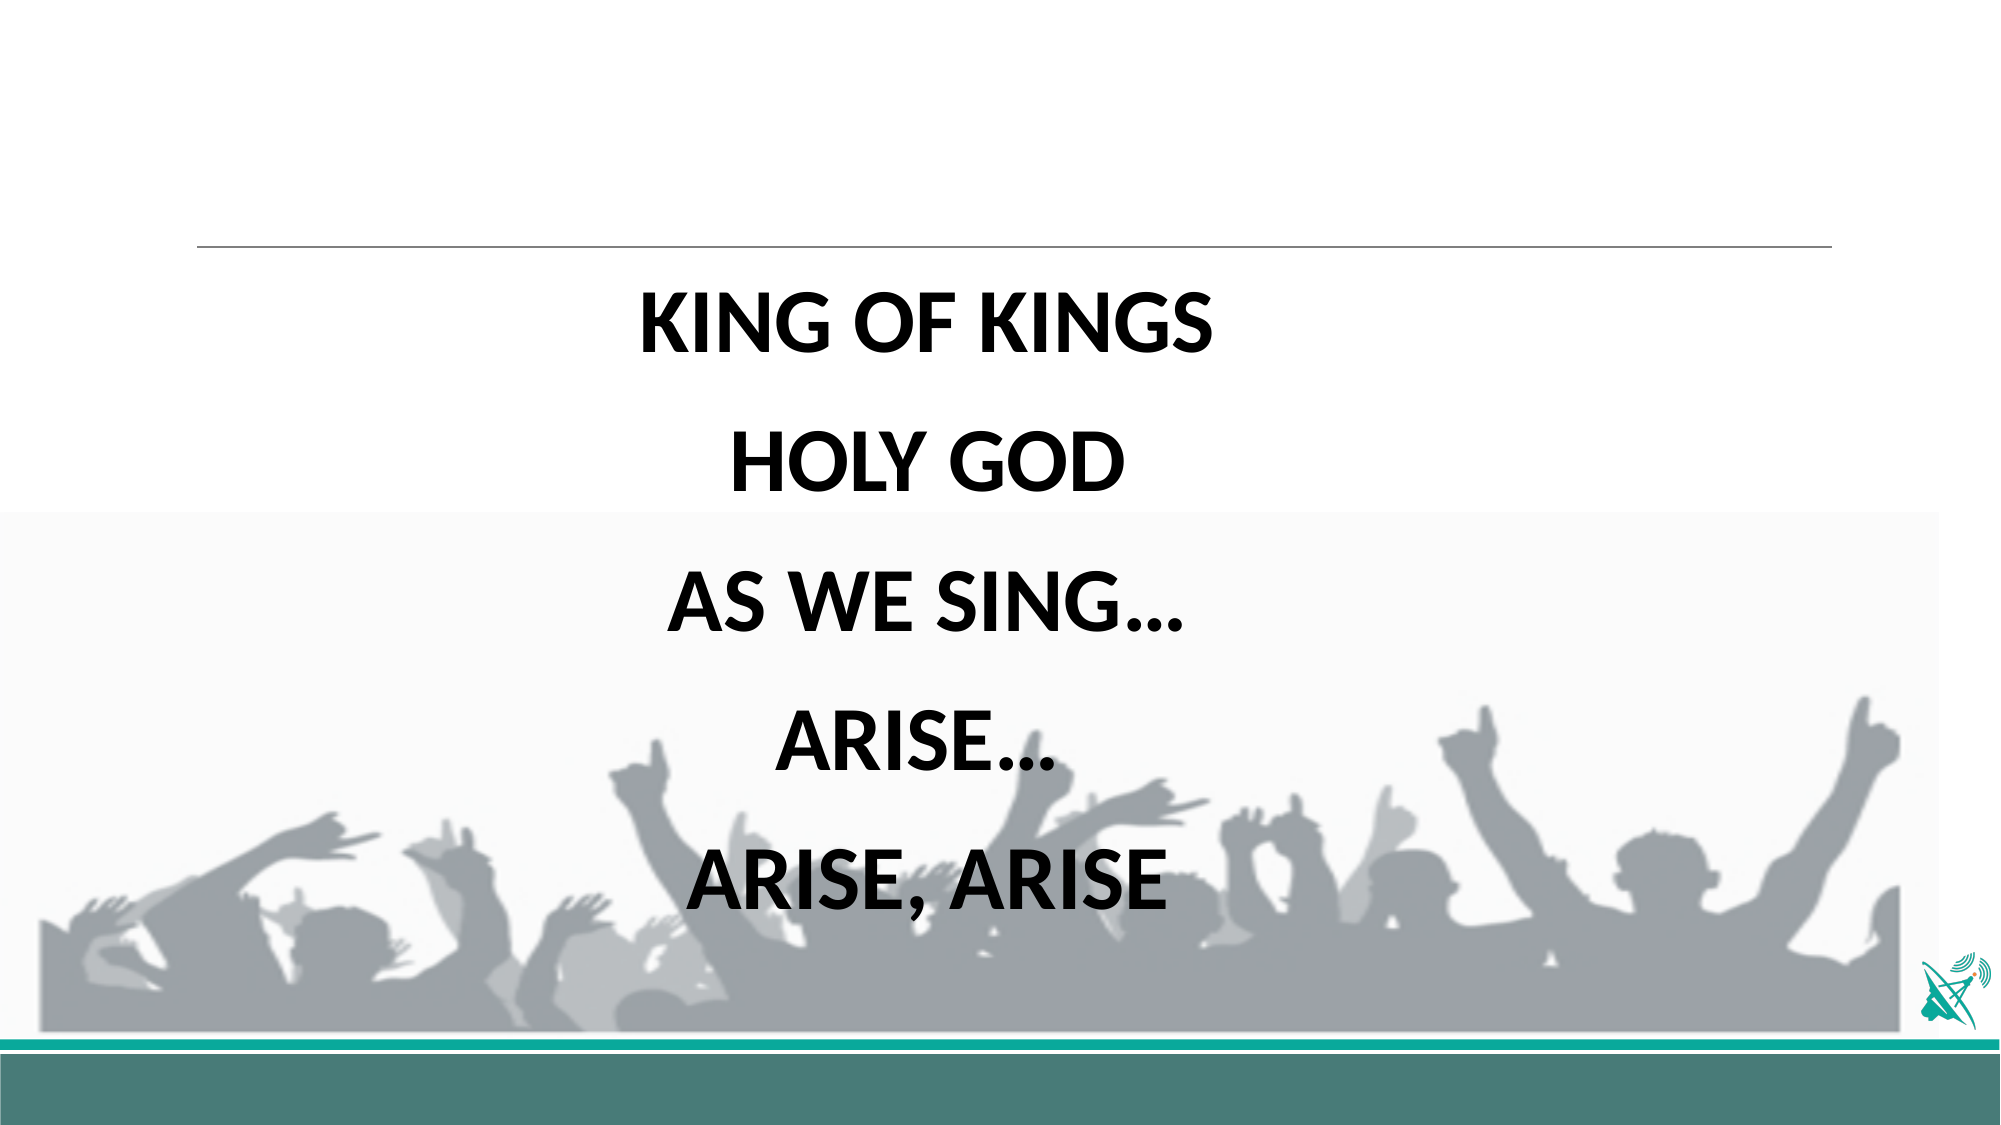

KING OF KINGS
HOLY GOD
AS WE SING…
ARISE…
ARISE, ARISE